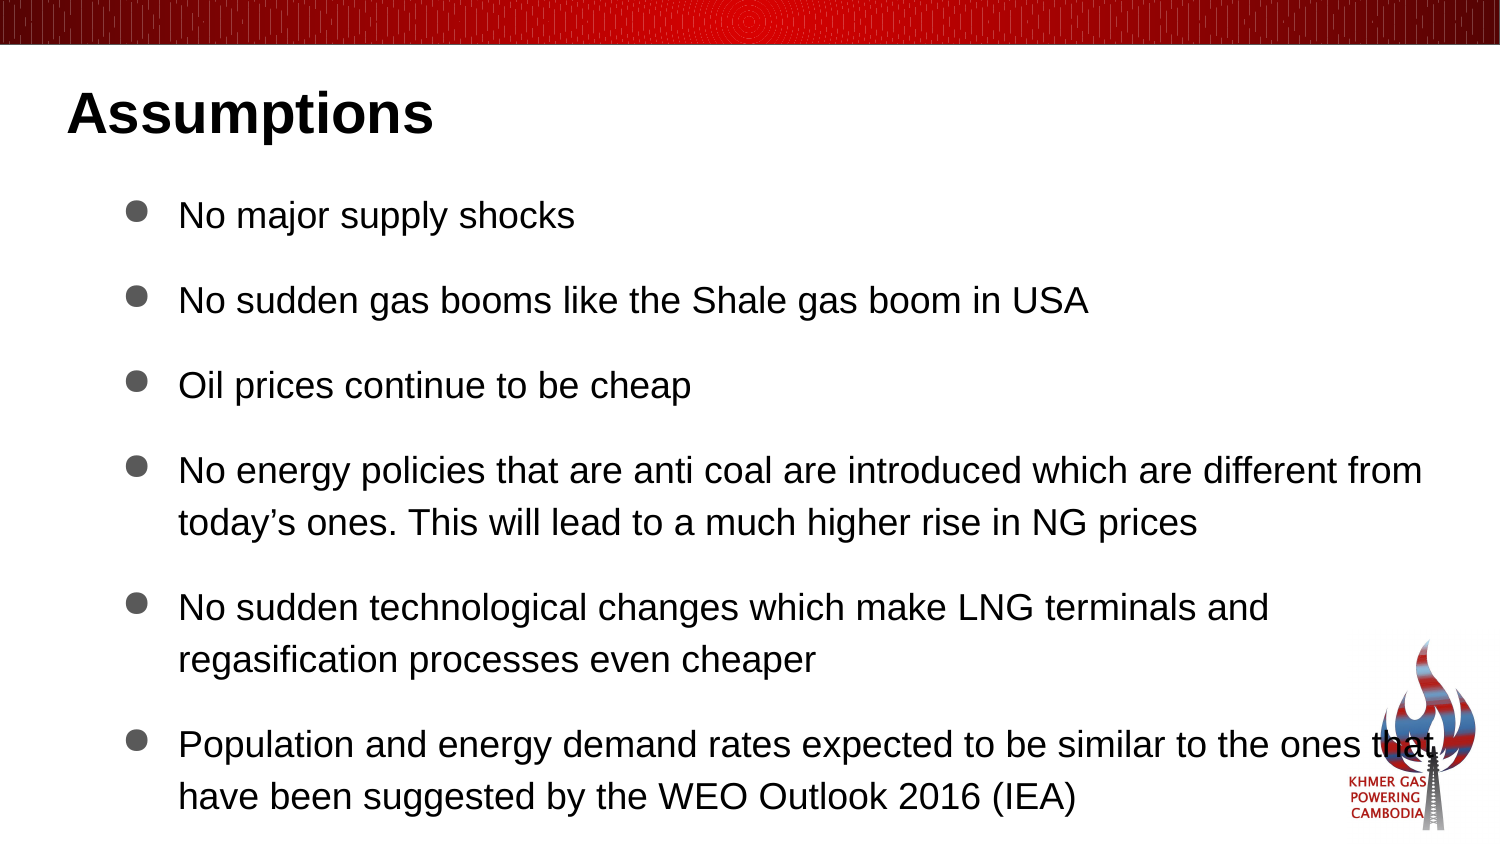

# Assumptions
No major supply shocks
No sudden gas booms like the Shale gas boom in USA
Oil prices continue to be cheap
No energy policies that are anti coal are introduced which are different from today’s ones. This will lead to a much higher rise in NG prices
No sudden technological changes which make LNG terminals and regasification processes even cheaper
Population and energy demand rates expected to be similar to the ones that have been suggested by the WEO Outlook 2016 (IEA)